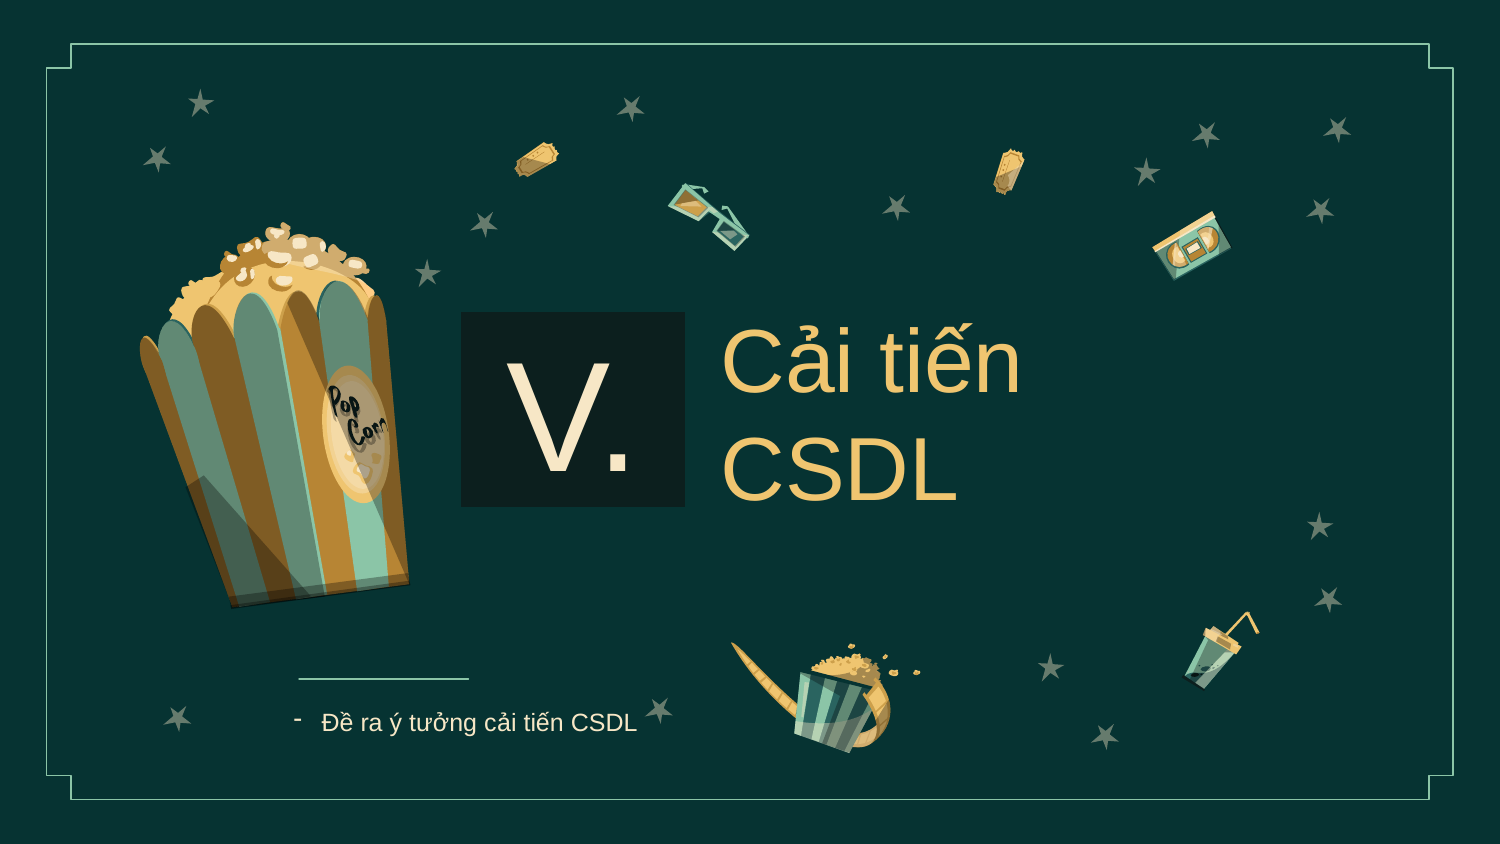

Cải tiến
CSDL
V.

Đề ra ý tưởng cải tiến CSDL